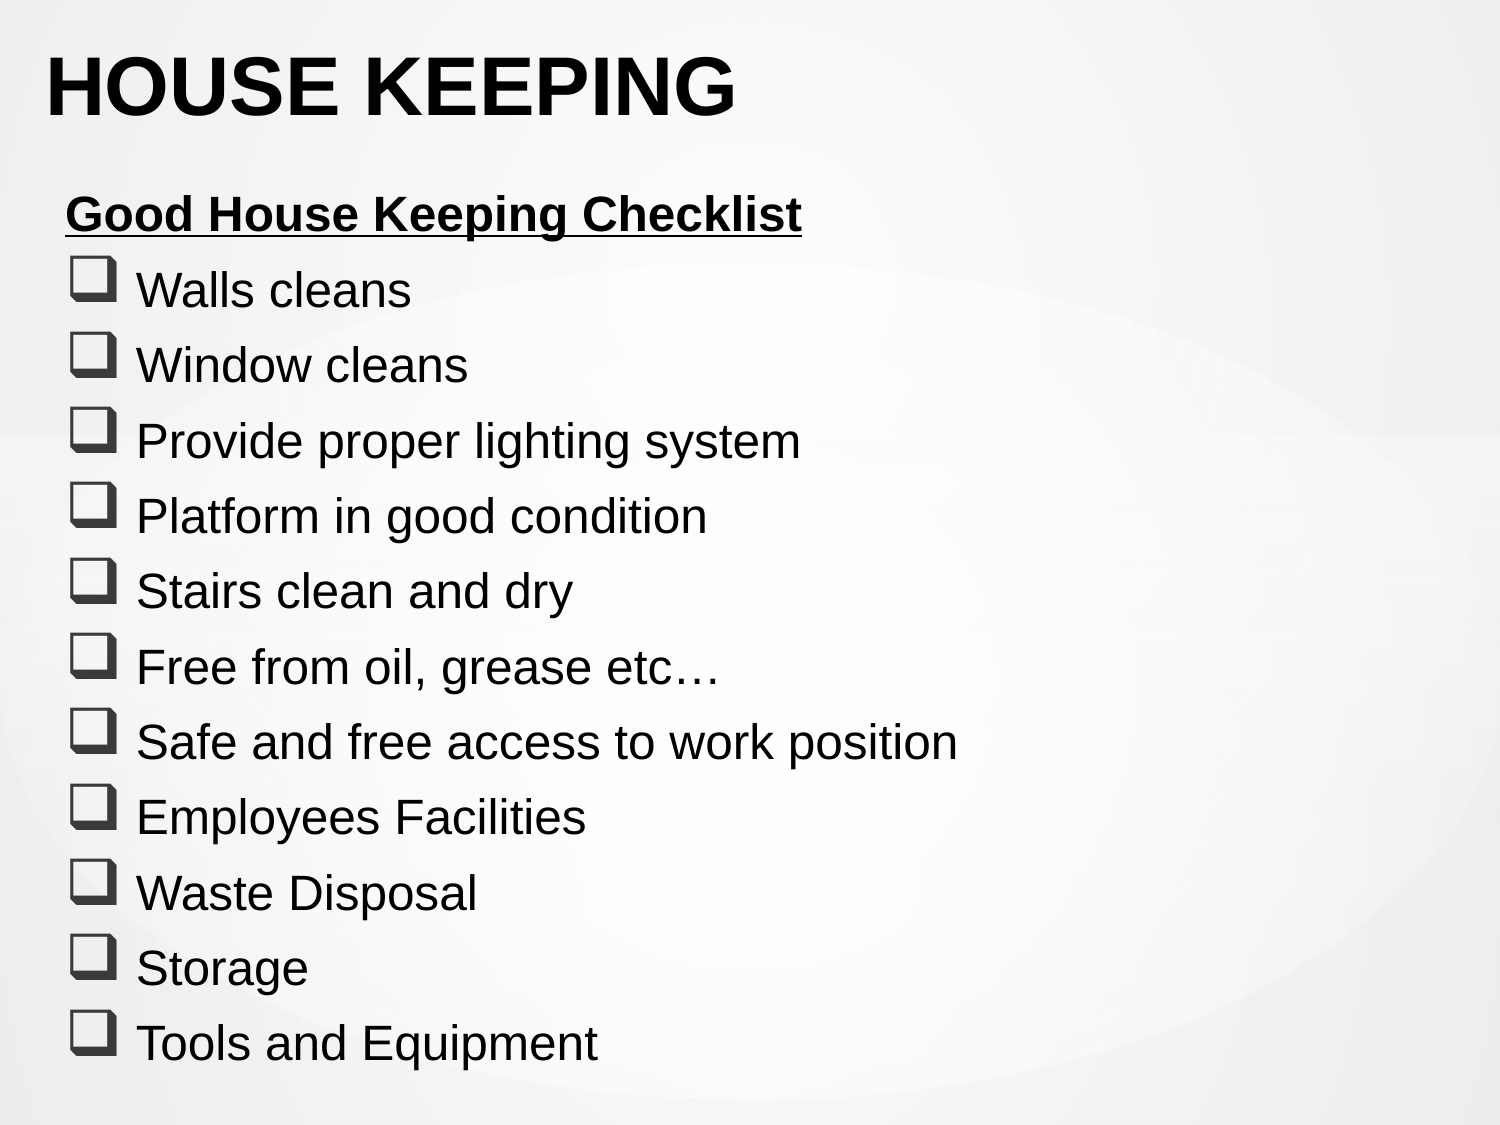

# HOUSE KEEPING
Good House Keeping Checklist
 Walls cleans
 Window cleans
 Provide proper lighting system
 Platform in good condition
 Stairs clean and dry
 Free from oil, grease etc…
 Safe and free access to work position
 Employees Facilities
 Waste Disposal
 Storage
 Tools and Equipment